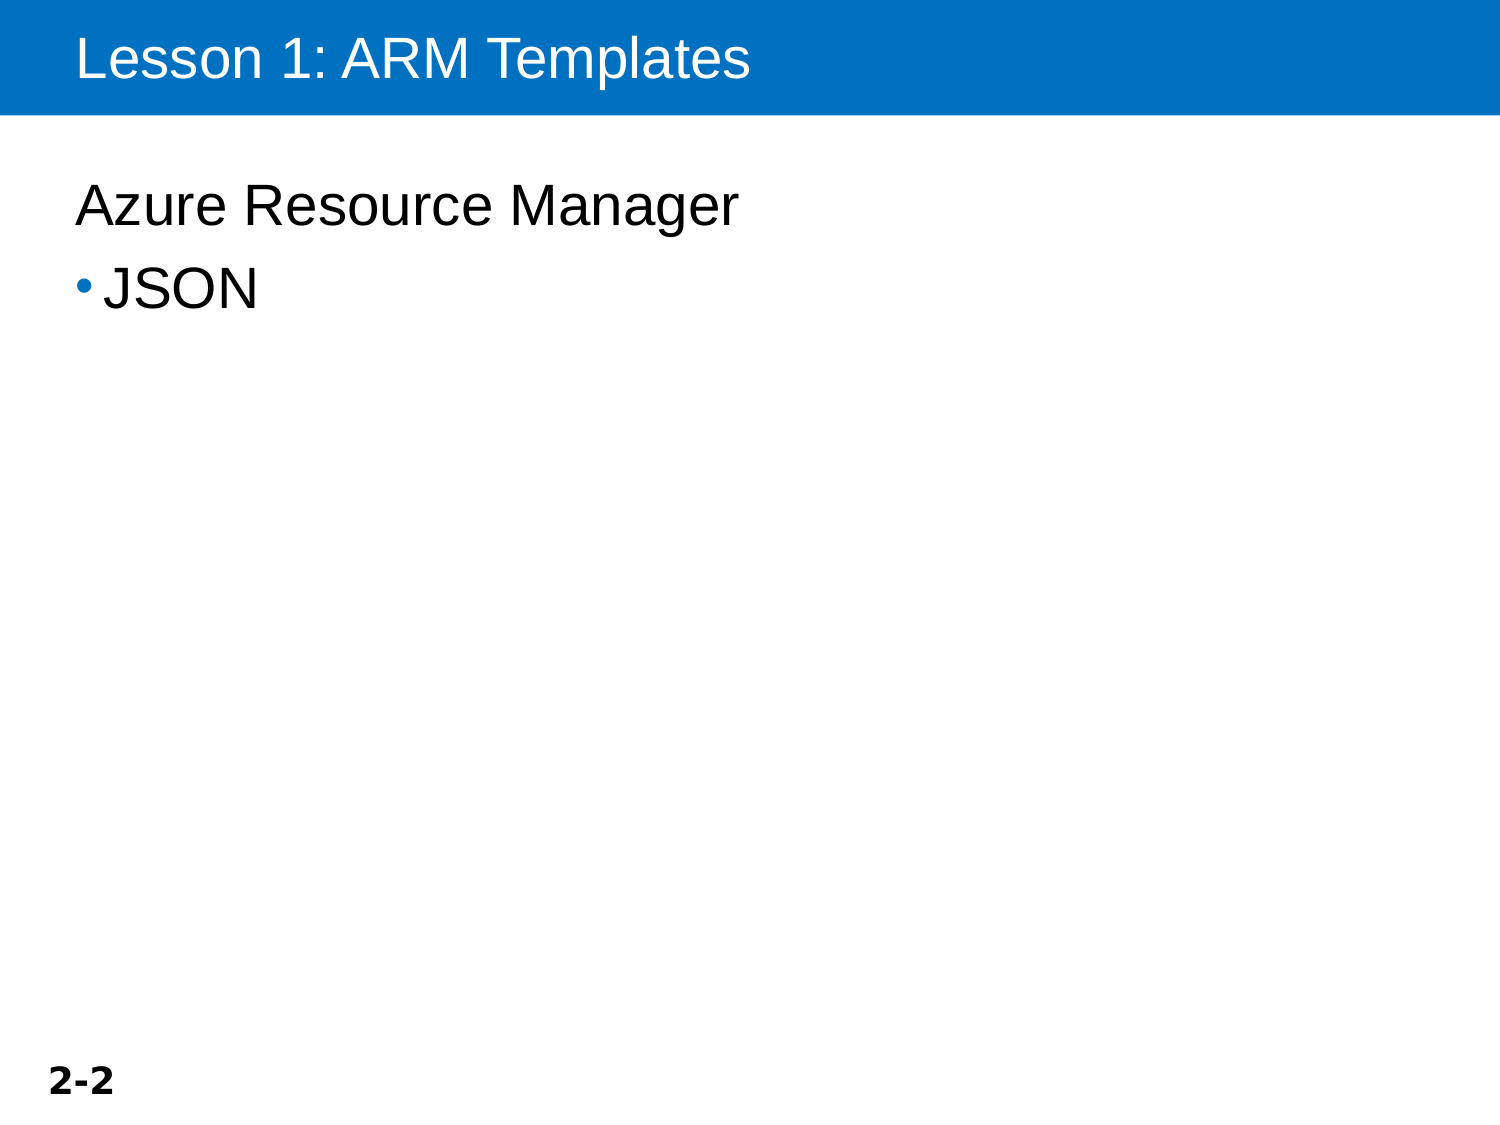

# Lesson 1: ARM Templates
Azure Resource Manager
JSON
2-2